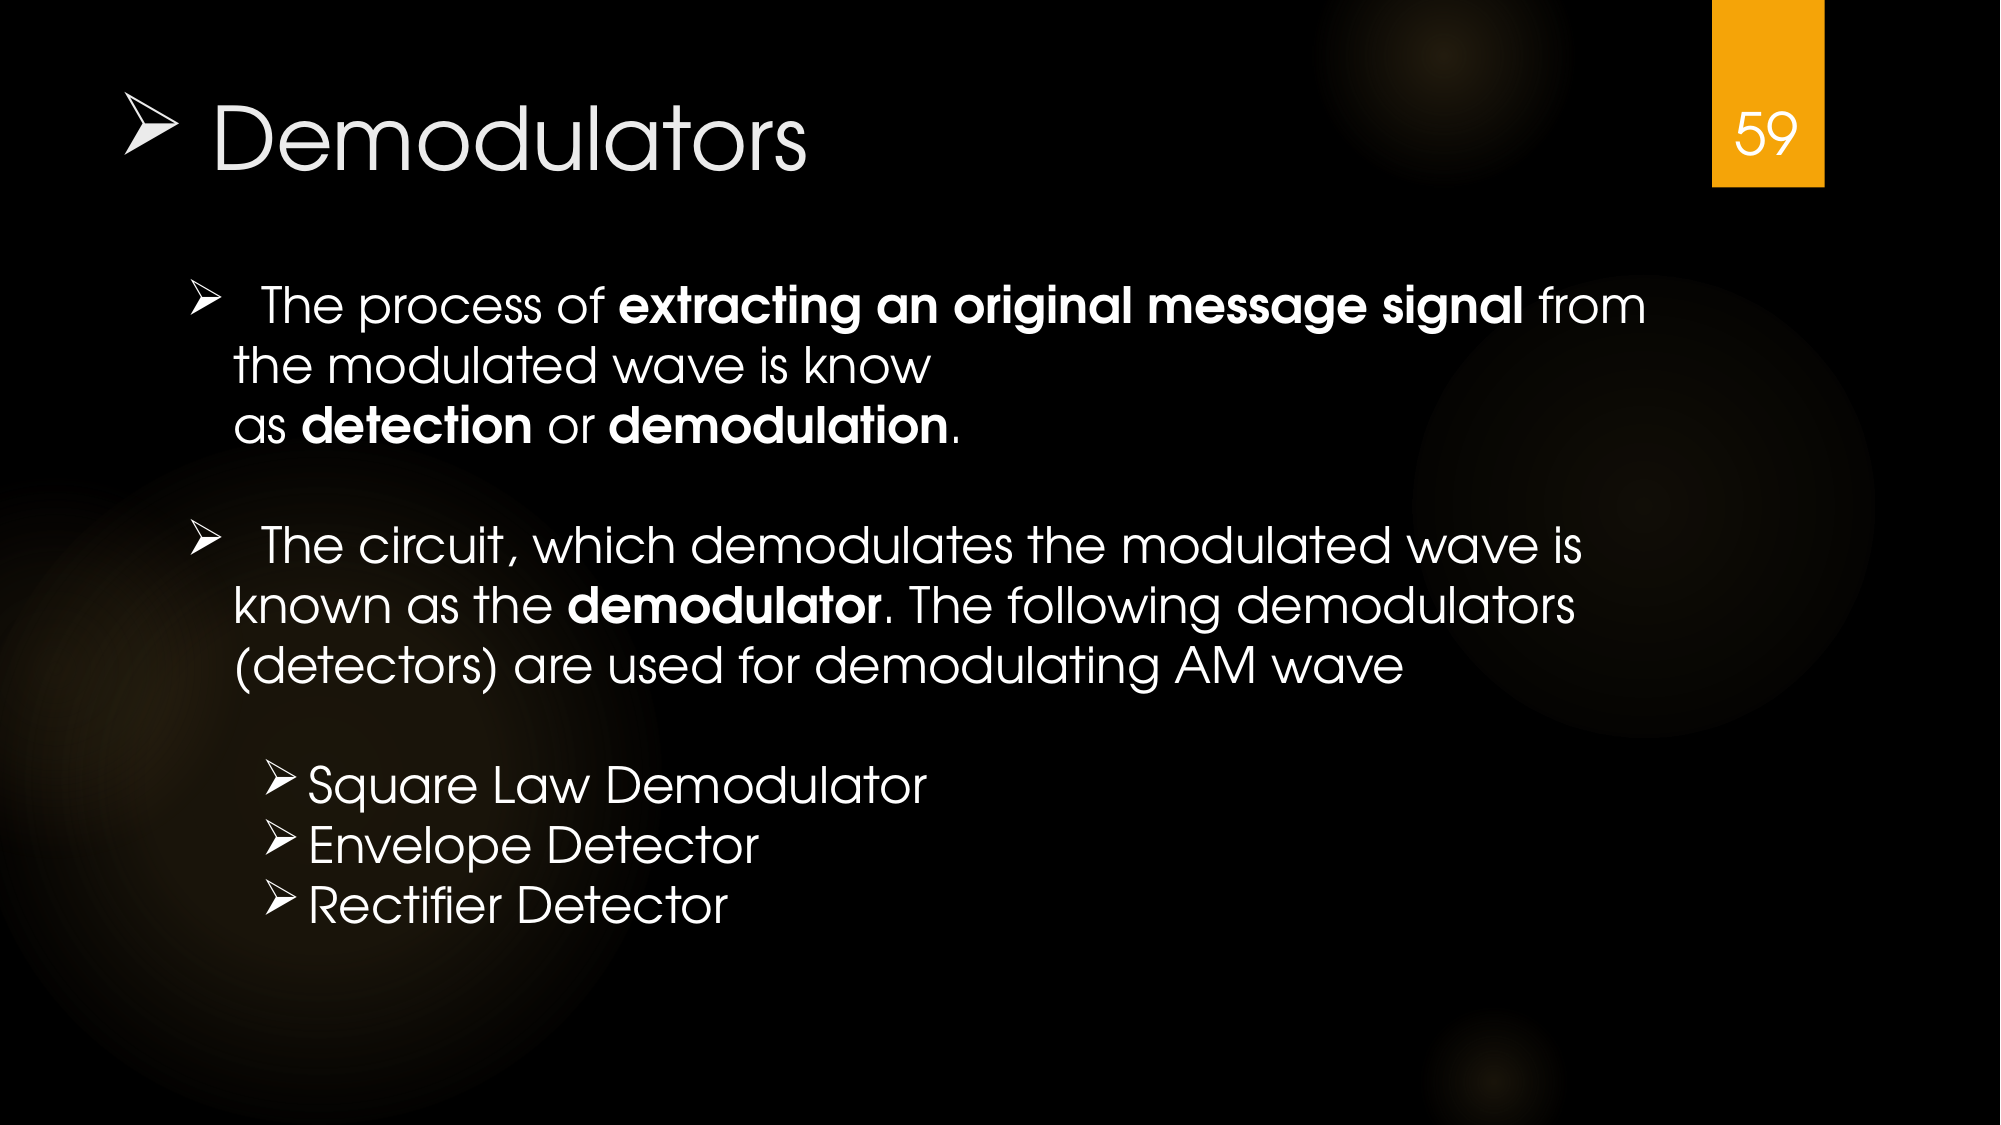

59
# Demodulators
  The process of extracting an original message signal from the modulated wave is know as detection or demodulation.

  The circuit, which demodulates the modulated wave is known as the demodulator. The following demodulators (detectors) are used for demodulating AM wave

Square Law Demodulator
Envelope Detector
Rectifier Detector